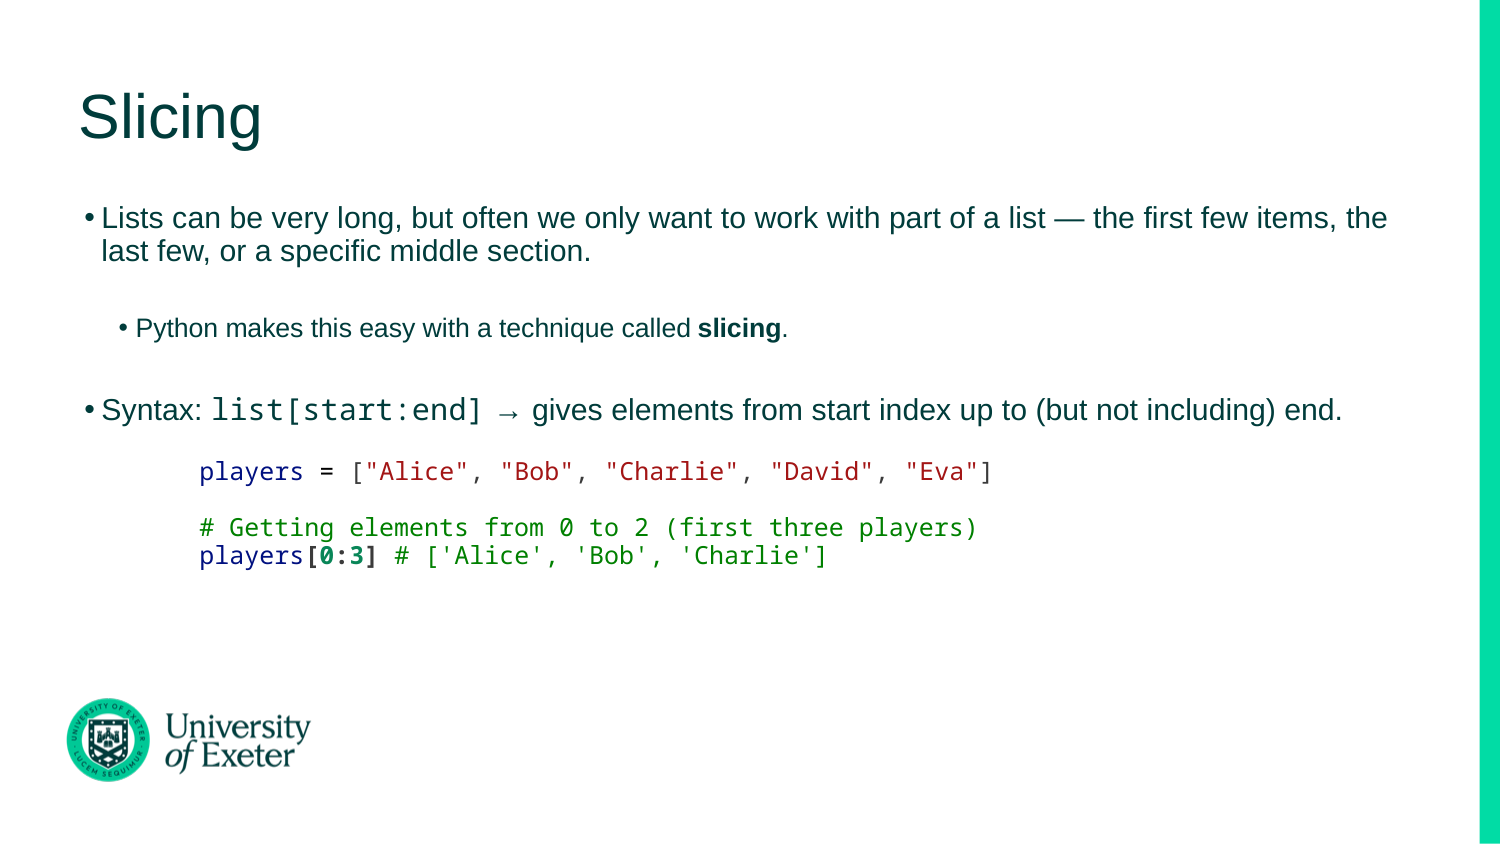

# Slicing
Lists can be very long, but often we only want to work with part of a list — the first few items, the last few, or a specific middle section.

Python makes this easy with a technique called slicing.

Syntax: list[start:end] → gives elements from start index up to (but not including) end.

players = ["Alice", "Bob", "Charlie", "David", "Eva"]
# Getting elements from 0 to 2 (first three players)
players[0:3] # ['Alice', 'Bob', 'Charlie']